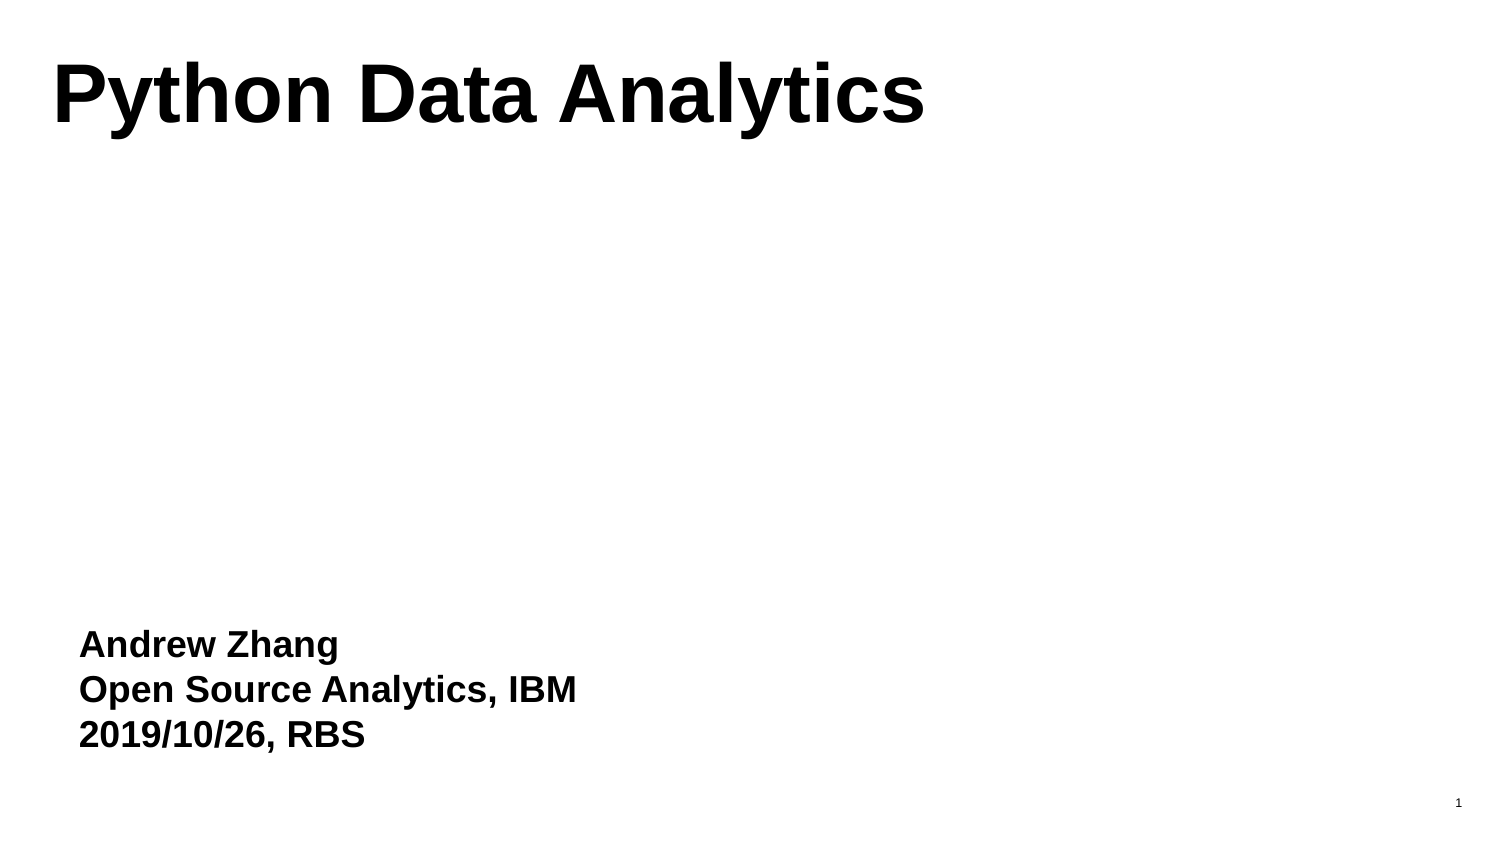

Python Data Analytics

Andrew Zhang
Open Source Analytics, IBM
2019/10/26, RBS
1